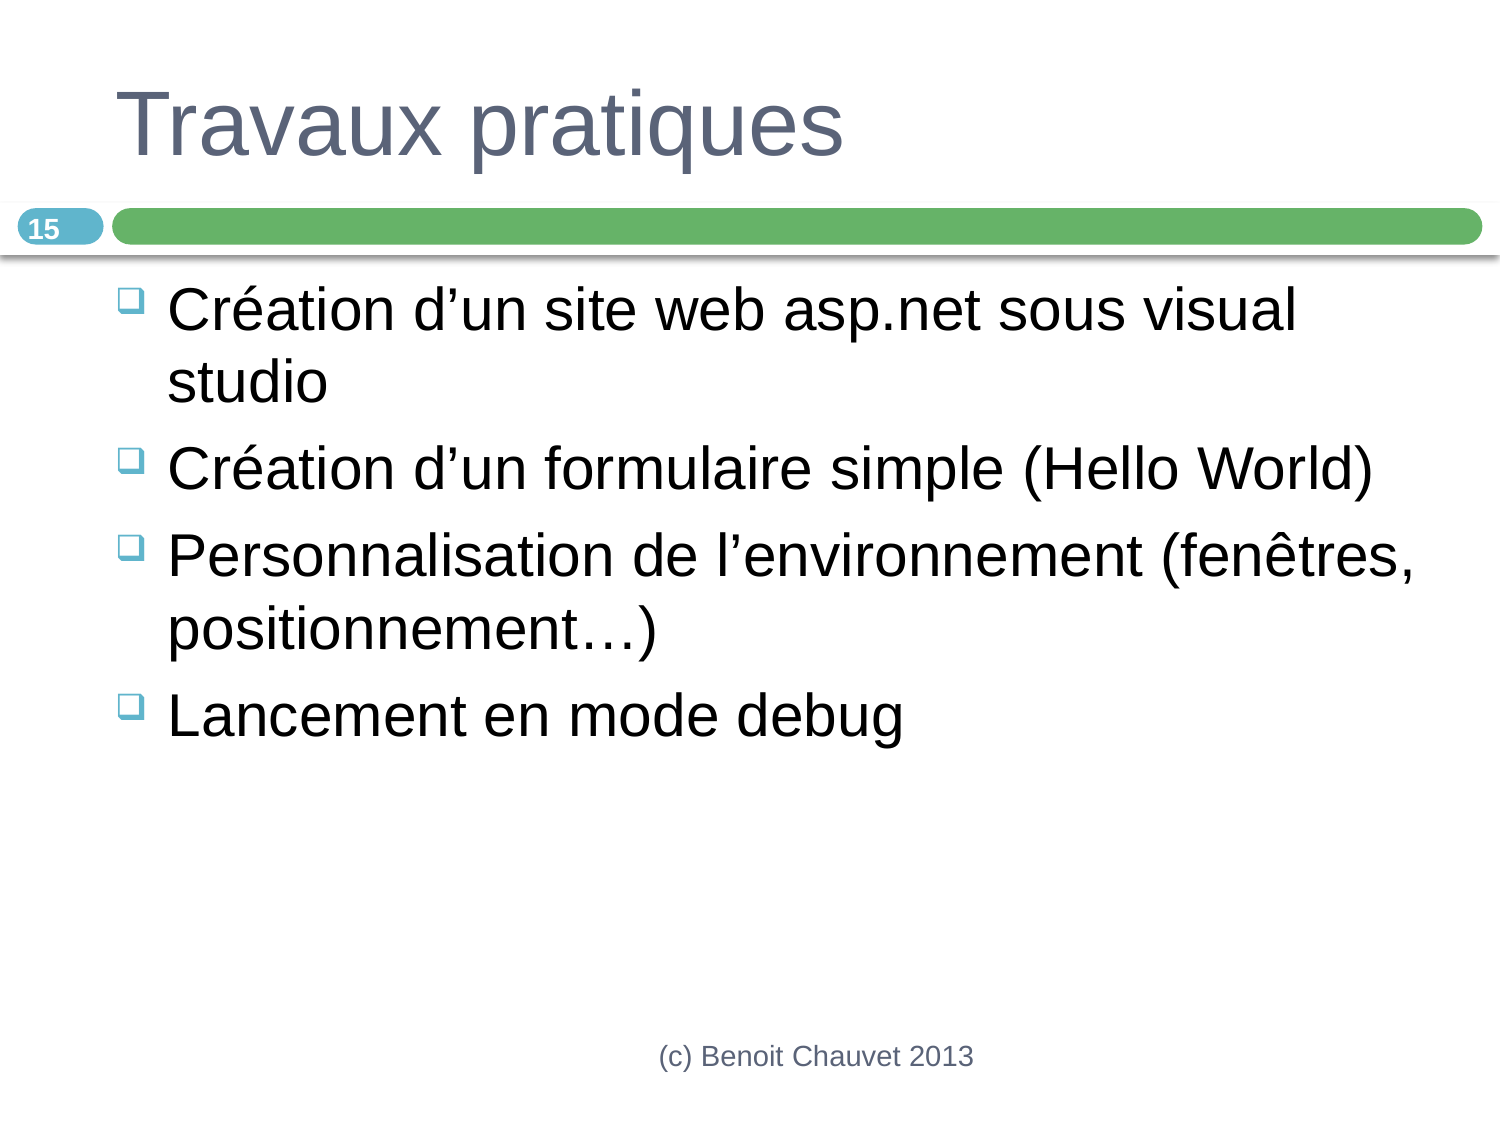

# Travaux pratiques
15
Création d’un site web asp.net sous visual studio
Création d’un formulaire simple (Hello World)
Personnalisation de l’environnement (fenêtres, positionnement…)
Lancement en mode debug
(c) Benoit Chauvet 2013